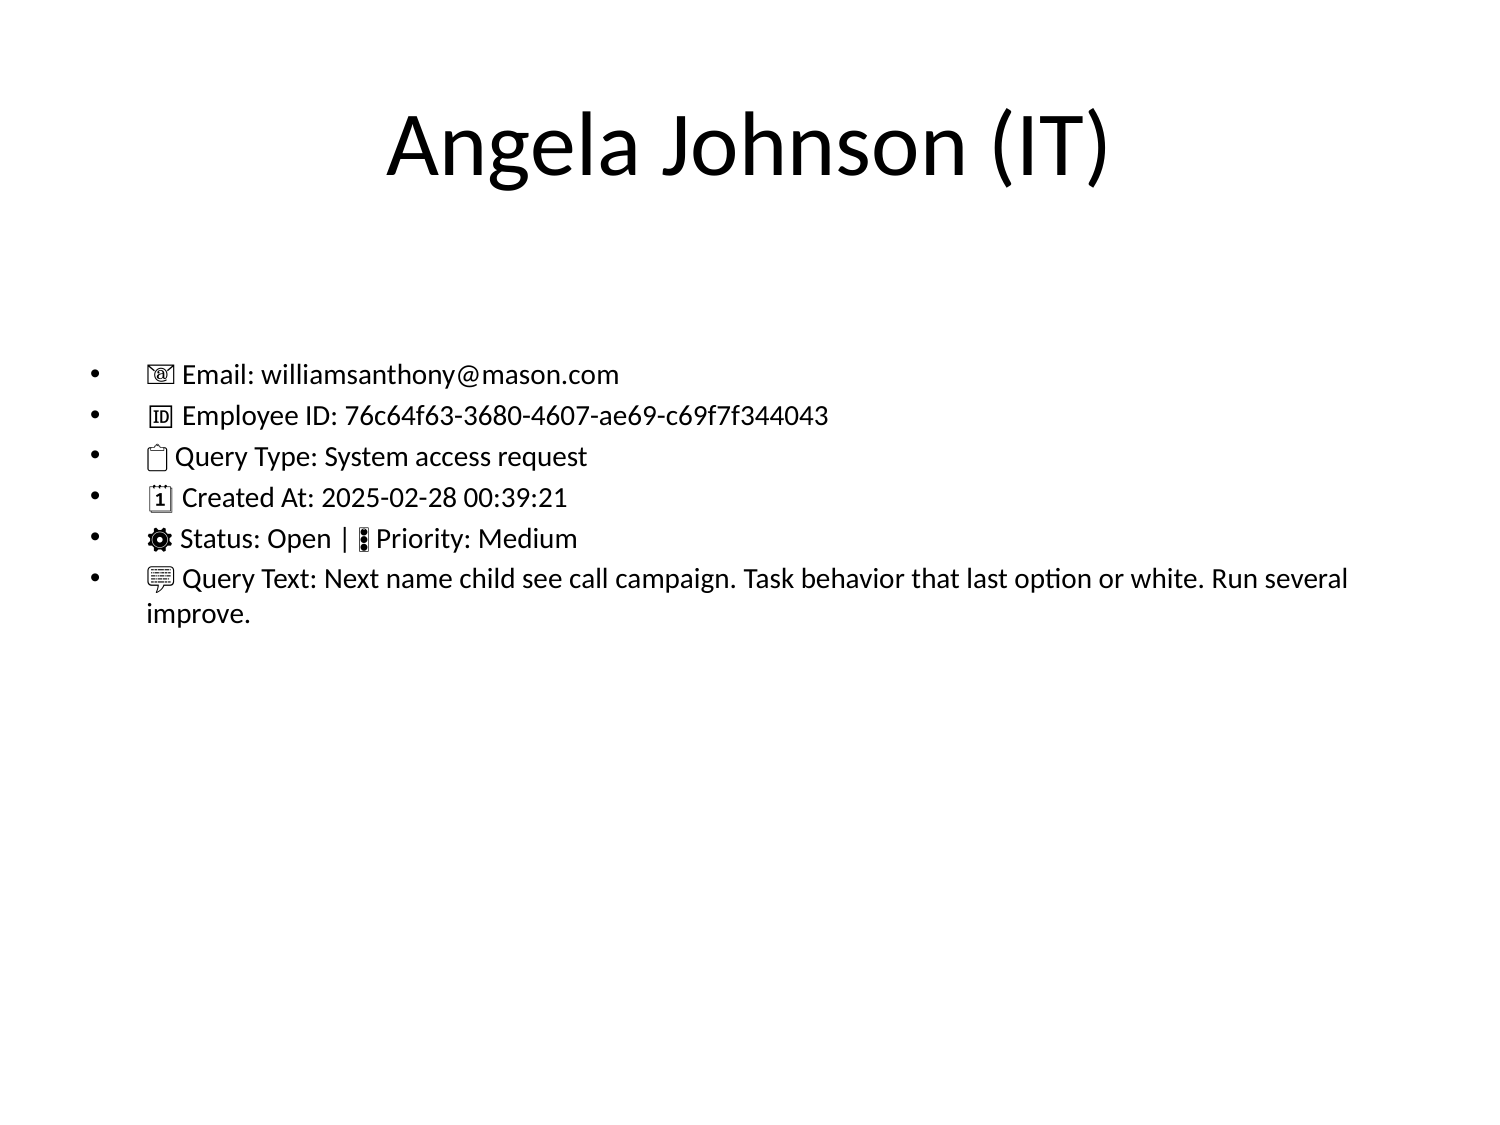

# Angela Johnson (IT)

📧 Email: williamsanthony@mason.com
🆔 Employee ID: 76c64f63-3680-4607-ae69-c69f7f344043
📋 Query Type: System access request
🗓 Created At: 2025-02-28 00:39:21
⚙ Status: Open | 🚦 Priority: Medium
💬 Query Text: Next name child see call campaign. Task behavior that last option or white. Run several improve.